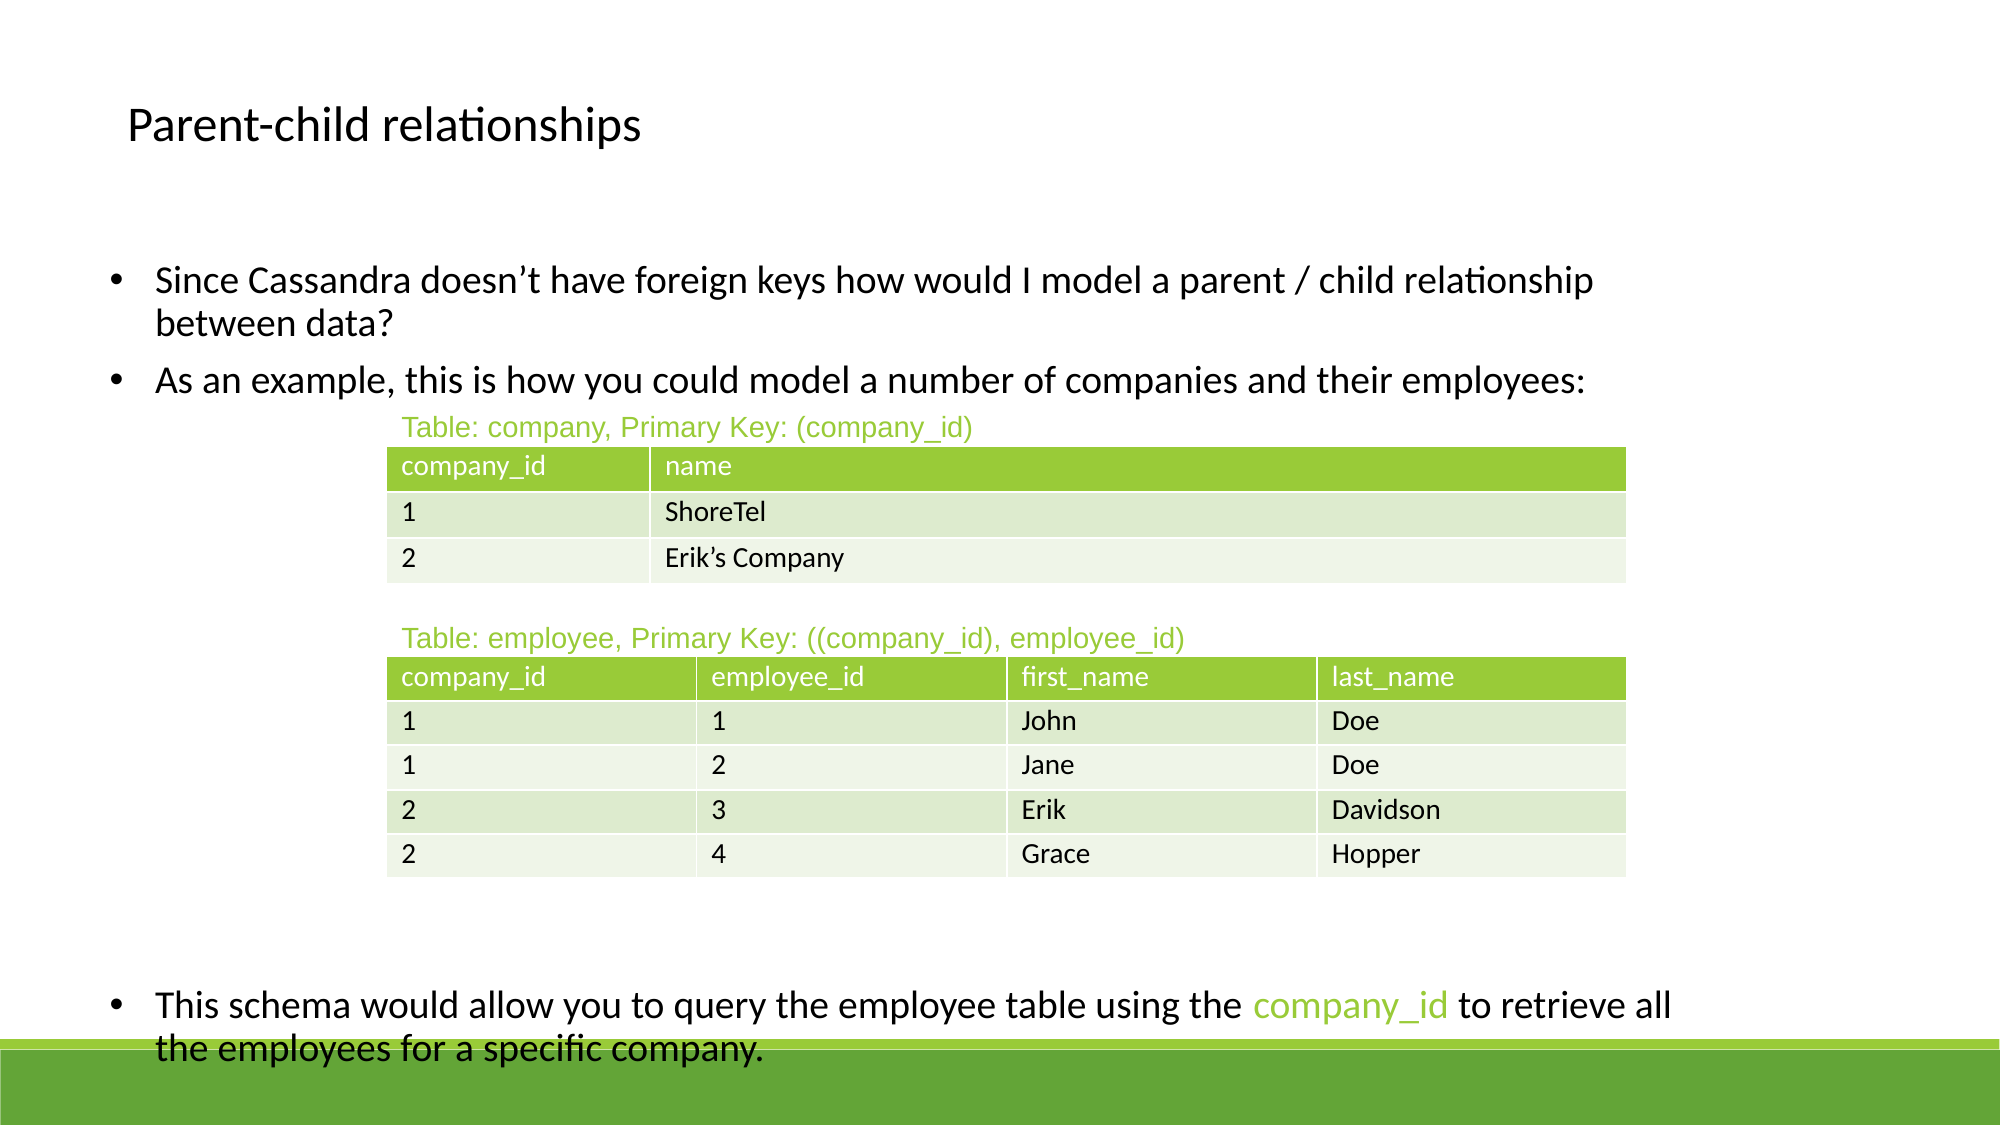

# Parent-child relationships
Since Cassandra doesn’t have foreign keys how would I model a parent / child relationship between data?
As an example, this is how you could model a number of companies and their employees:

This schema would allow you to query the employee table using the company_id to retrieve all the employees for a specific company.
Table: company, Primary Key: (company_id)
| company\_id | name |
| --- | --- |
| 1 | ShoreTel |
| 2 | Erik’s Company |
Table: employee, Primary Key: ((company_id), employee_id)
| company\_id | employee\_id | first\_name | last\_name |
| --- | --- | --- | --- |
| 1 | 1 | John | Doe |
| 1 | 2 | Jane | Doe |
| 2 | 3 | Erik | Davidson |
| 2 | 4 | Grace | Hopper |